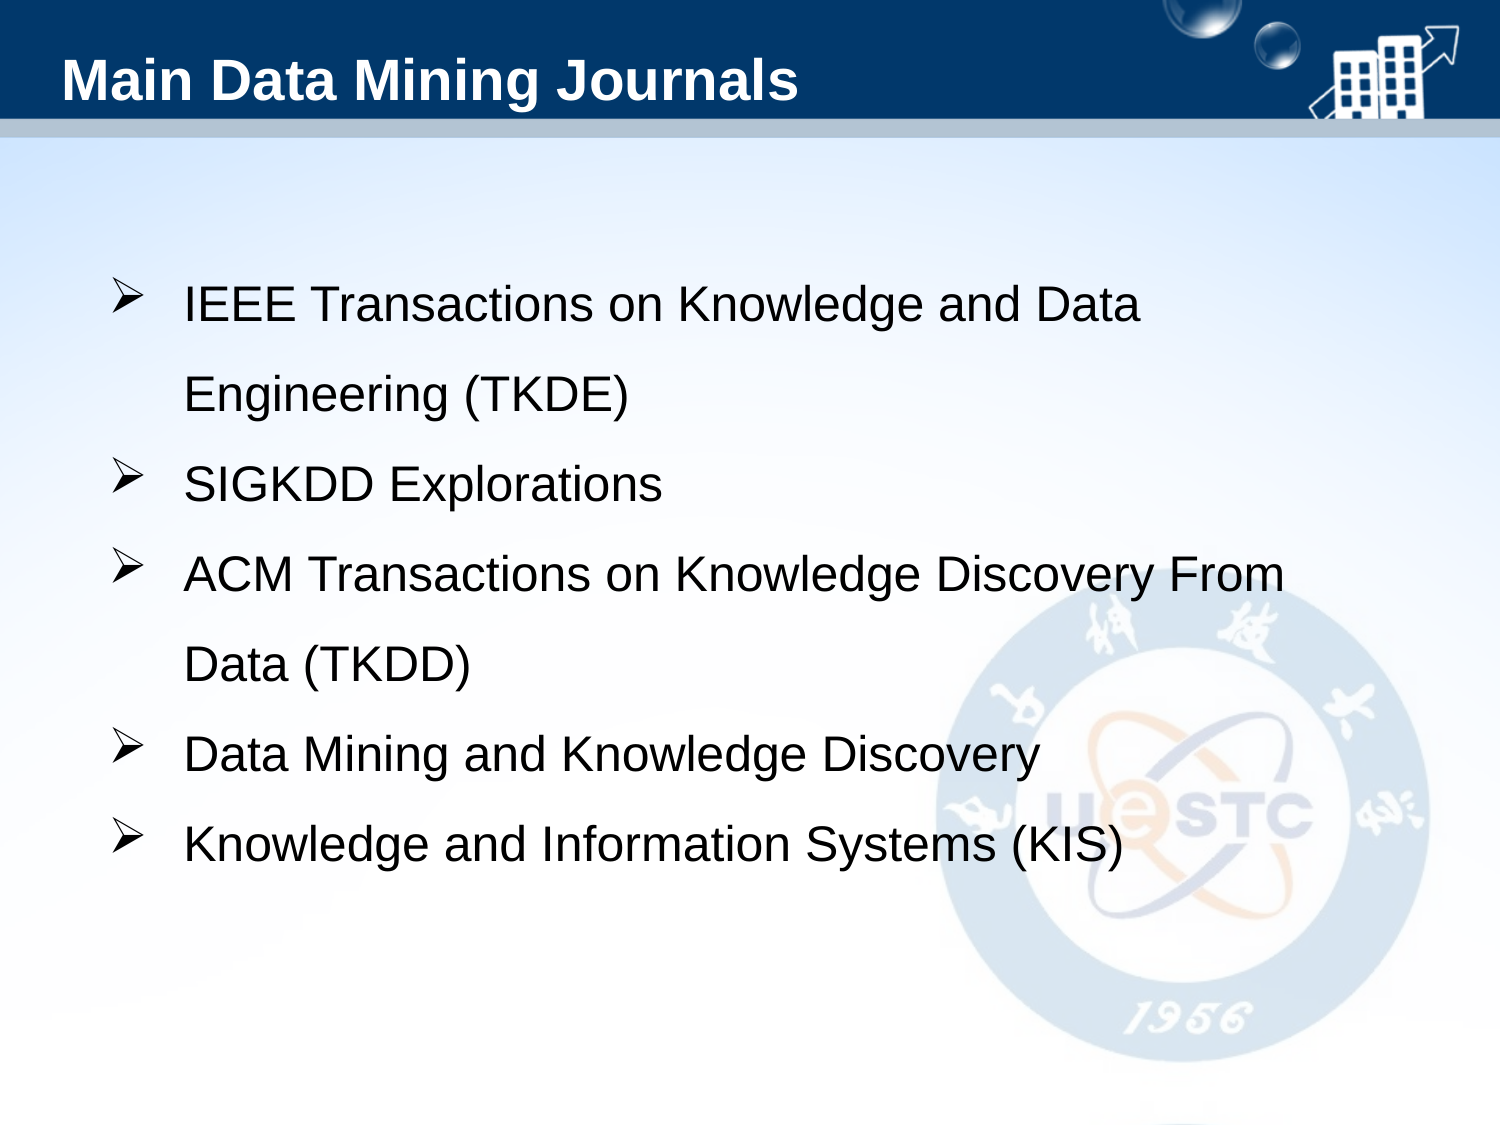

Main Data Mining Journals
IEEE Transactions on Knowledge and Data Engineering (TKDE)
SIGKDD Explorations
ACM Transactions on Knowledge Discovery From Data (TKDD)
Data Mining and Knowledge Discovery
Knowledge and Information Systems (KIS)